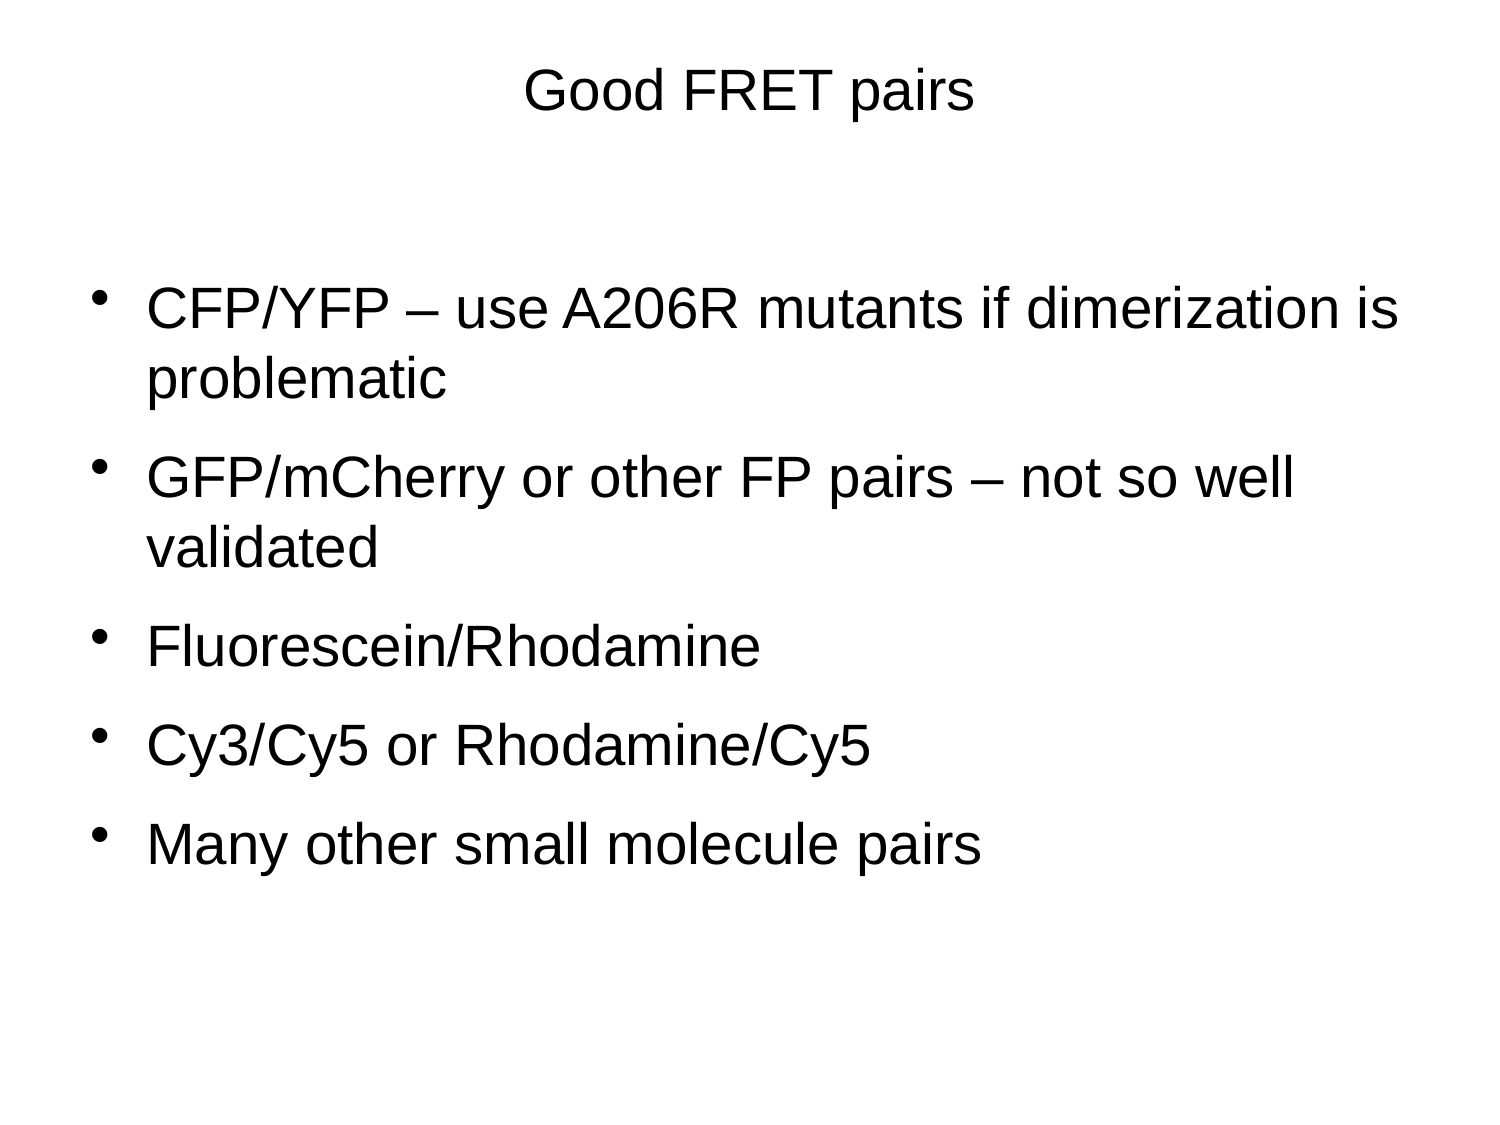

# Good FRET pairs
CFP/YFP – use A206R mutants if dimerization is problematic
GFP/mCherry or other FP pairs – not so well validated
Fluorescein/Rhodamine
Cy3/Cy5 or Rhodamine/Cy5
Many other small molecule pairs